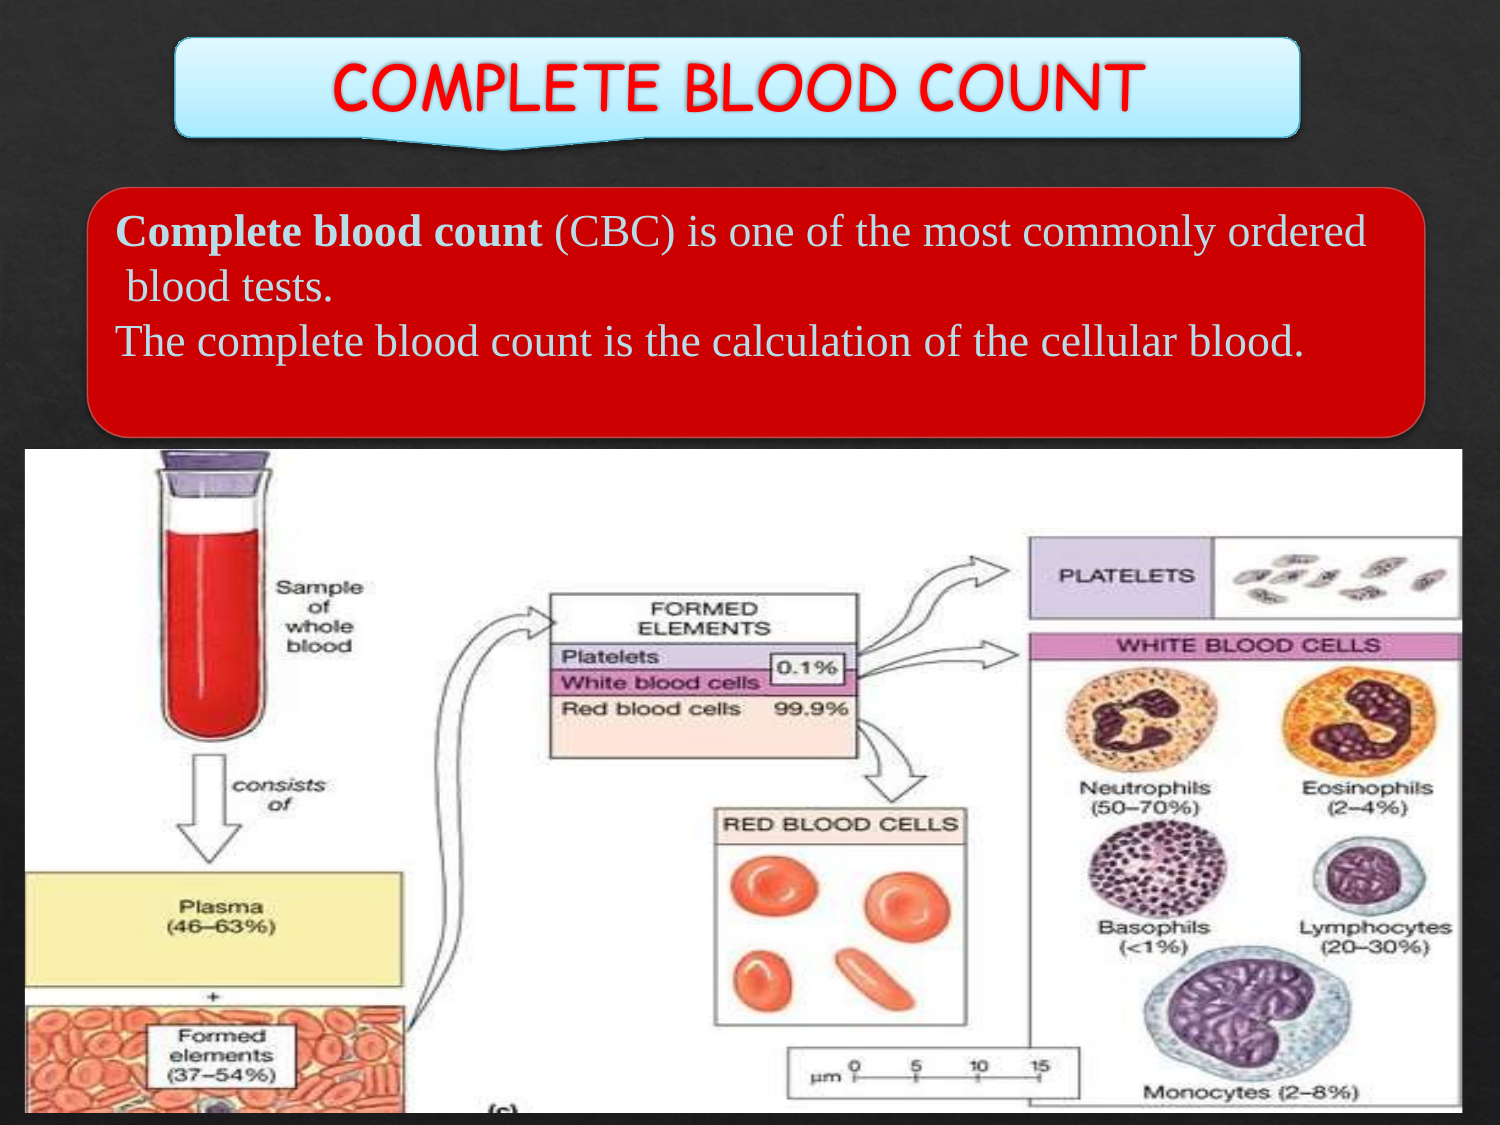

# COMPLETE BLOOD COUNT

Complete blood count (CBC) is one of the most commonly ordered  blood tests.
The complete blood count is the calculation of the cellular blood.